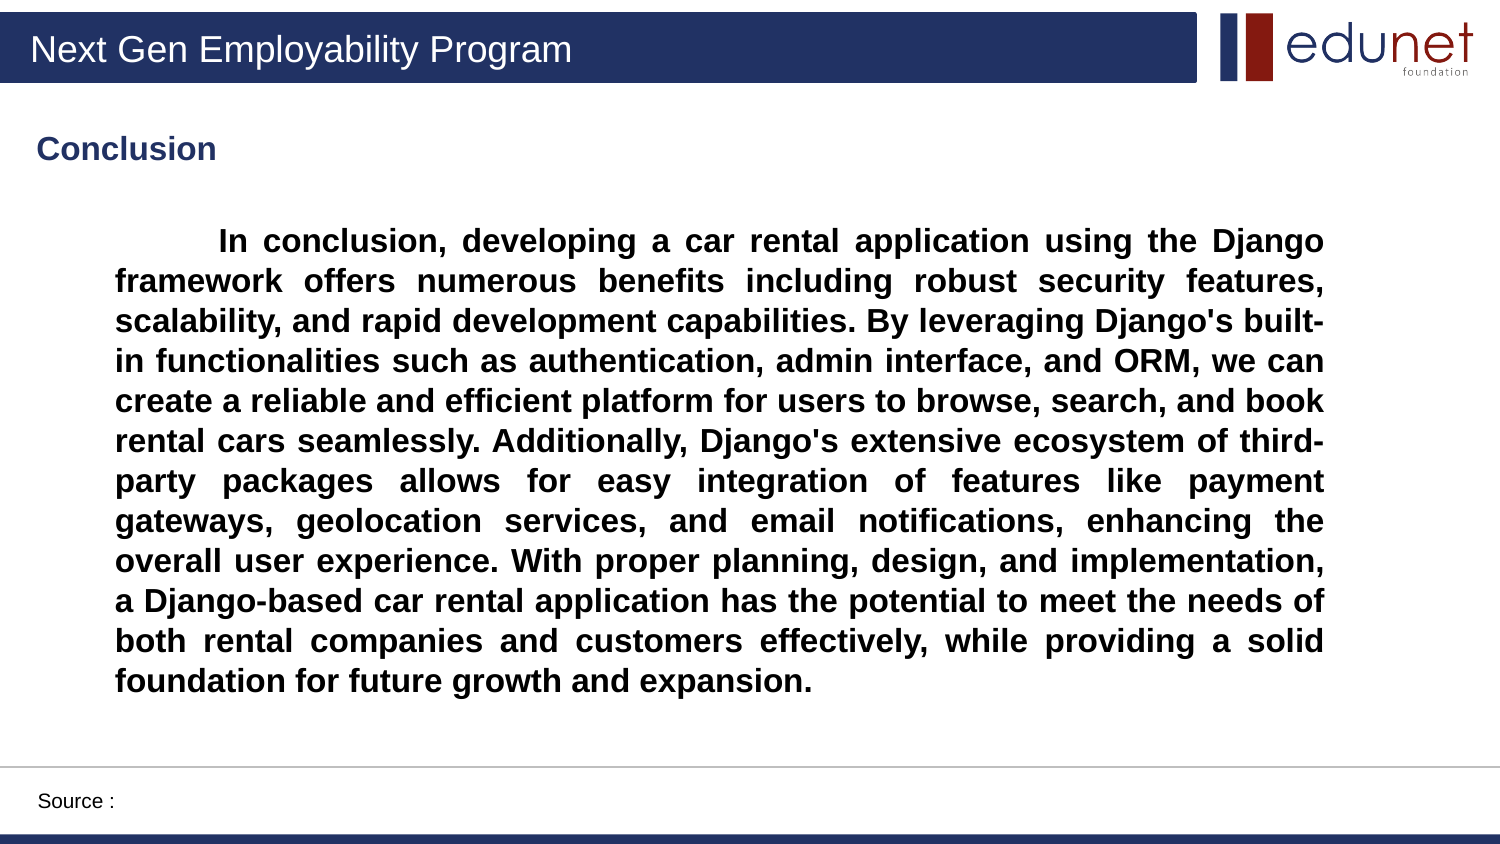

Conclusion
       In conclusion, developing a car rental application using the Django framework offers numerous benefits including robust security features, scalability, and rapid development capabilities. By leveraging Django's built-in functionalities such as authentication, admin interface, and ORM, we can create a reliable and efficient platform for users to browse, search, and book rental cars seamlessly. Additionally, Django's extensive ecosystem of third-party packages allows for easy integration of features like payment gateways, geolocation services, and email notifications, enhancing the overall user experience. With proper planning, design, and implementation, a Django-based car rental application has the potential to meet the needs of both rental companies and customers effectively, while providing a solid foundation for future growth and expansion.
Source :